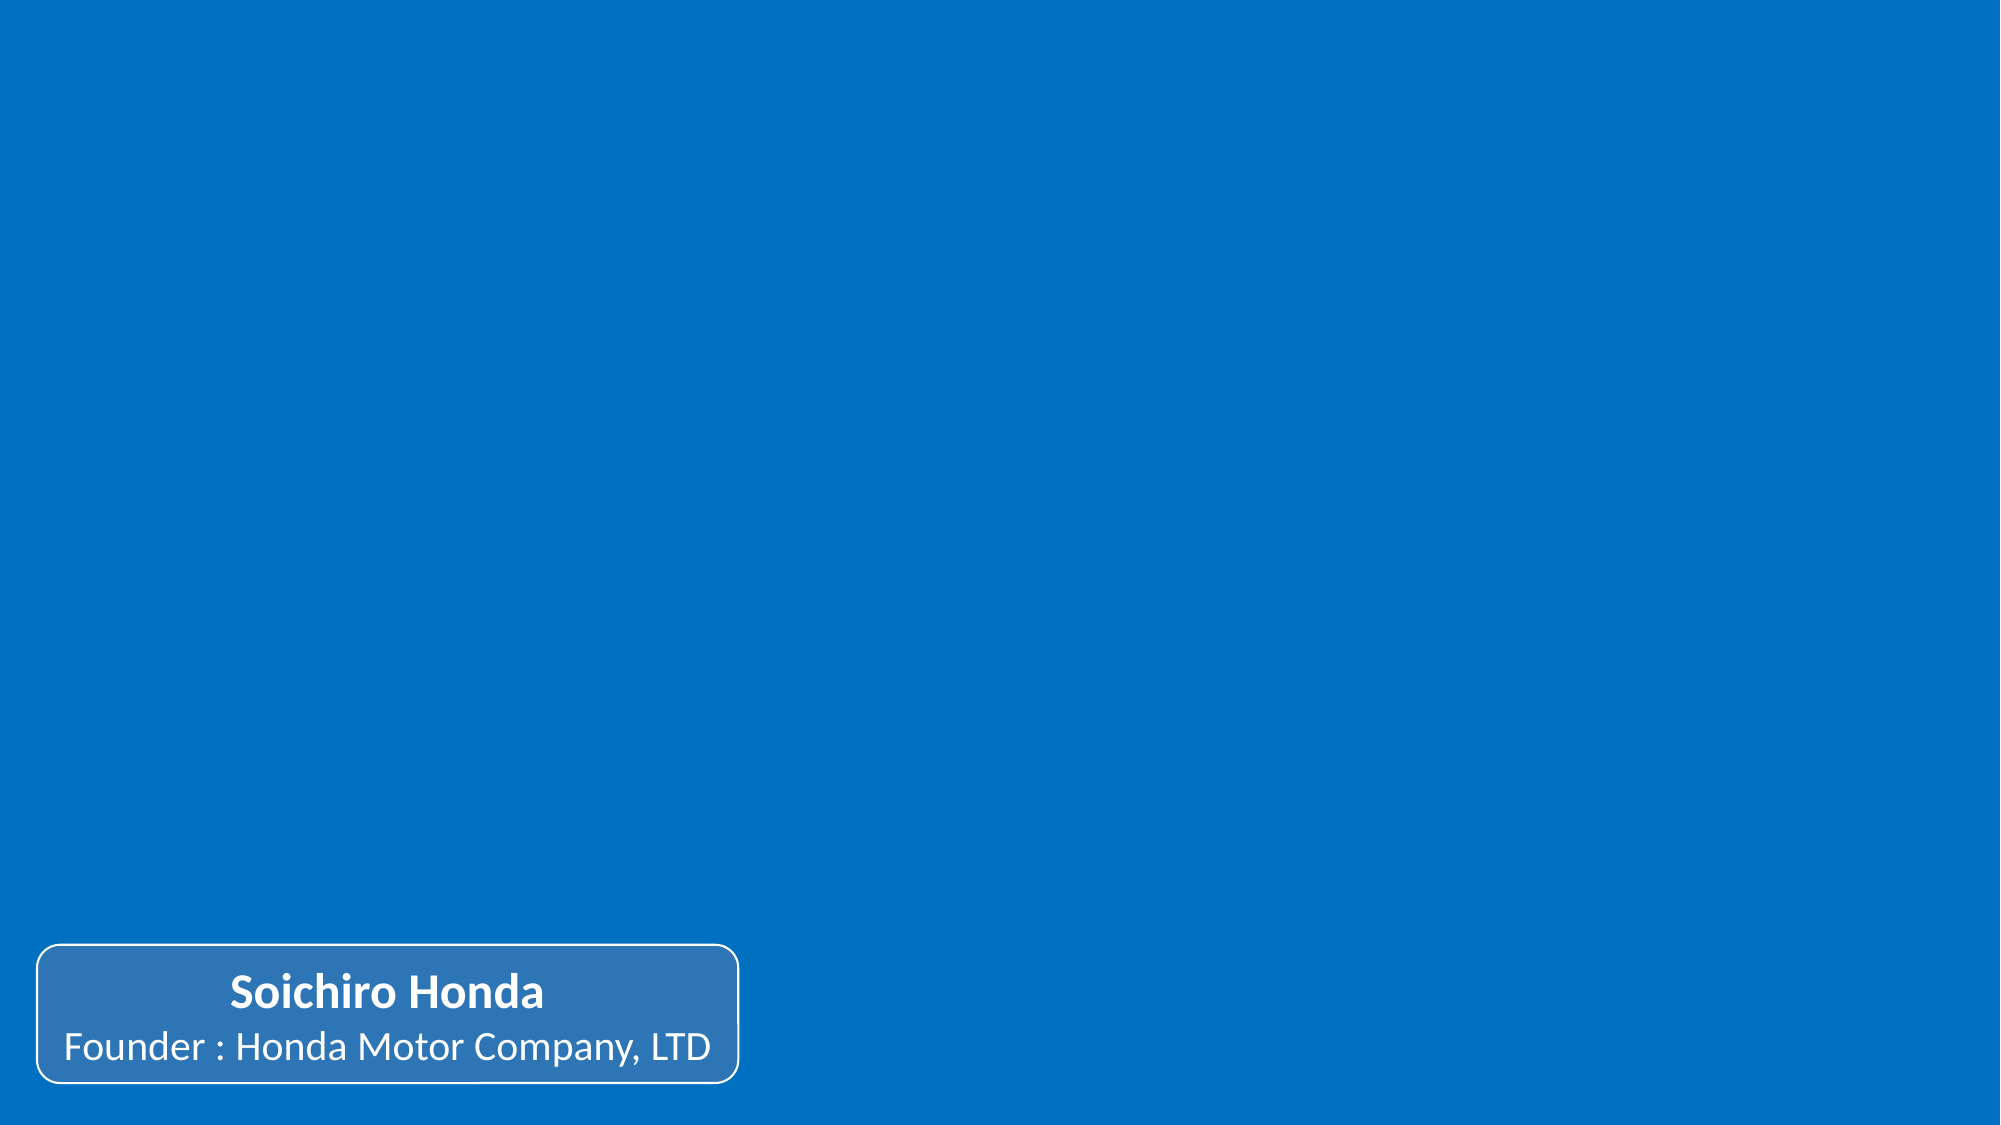

#

Soichiro Honda
Founder : Honda Motor Company, LTD